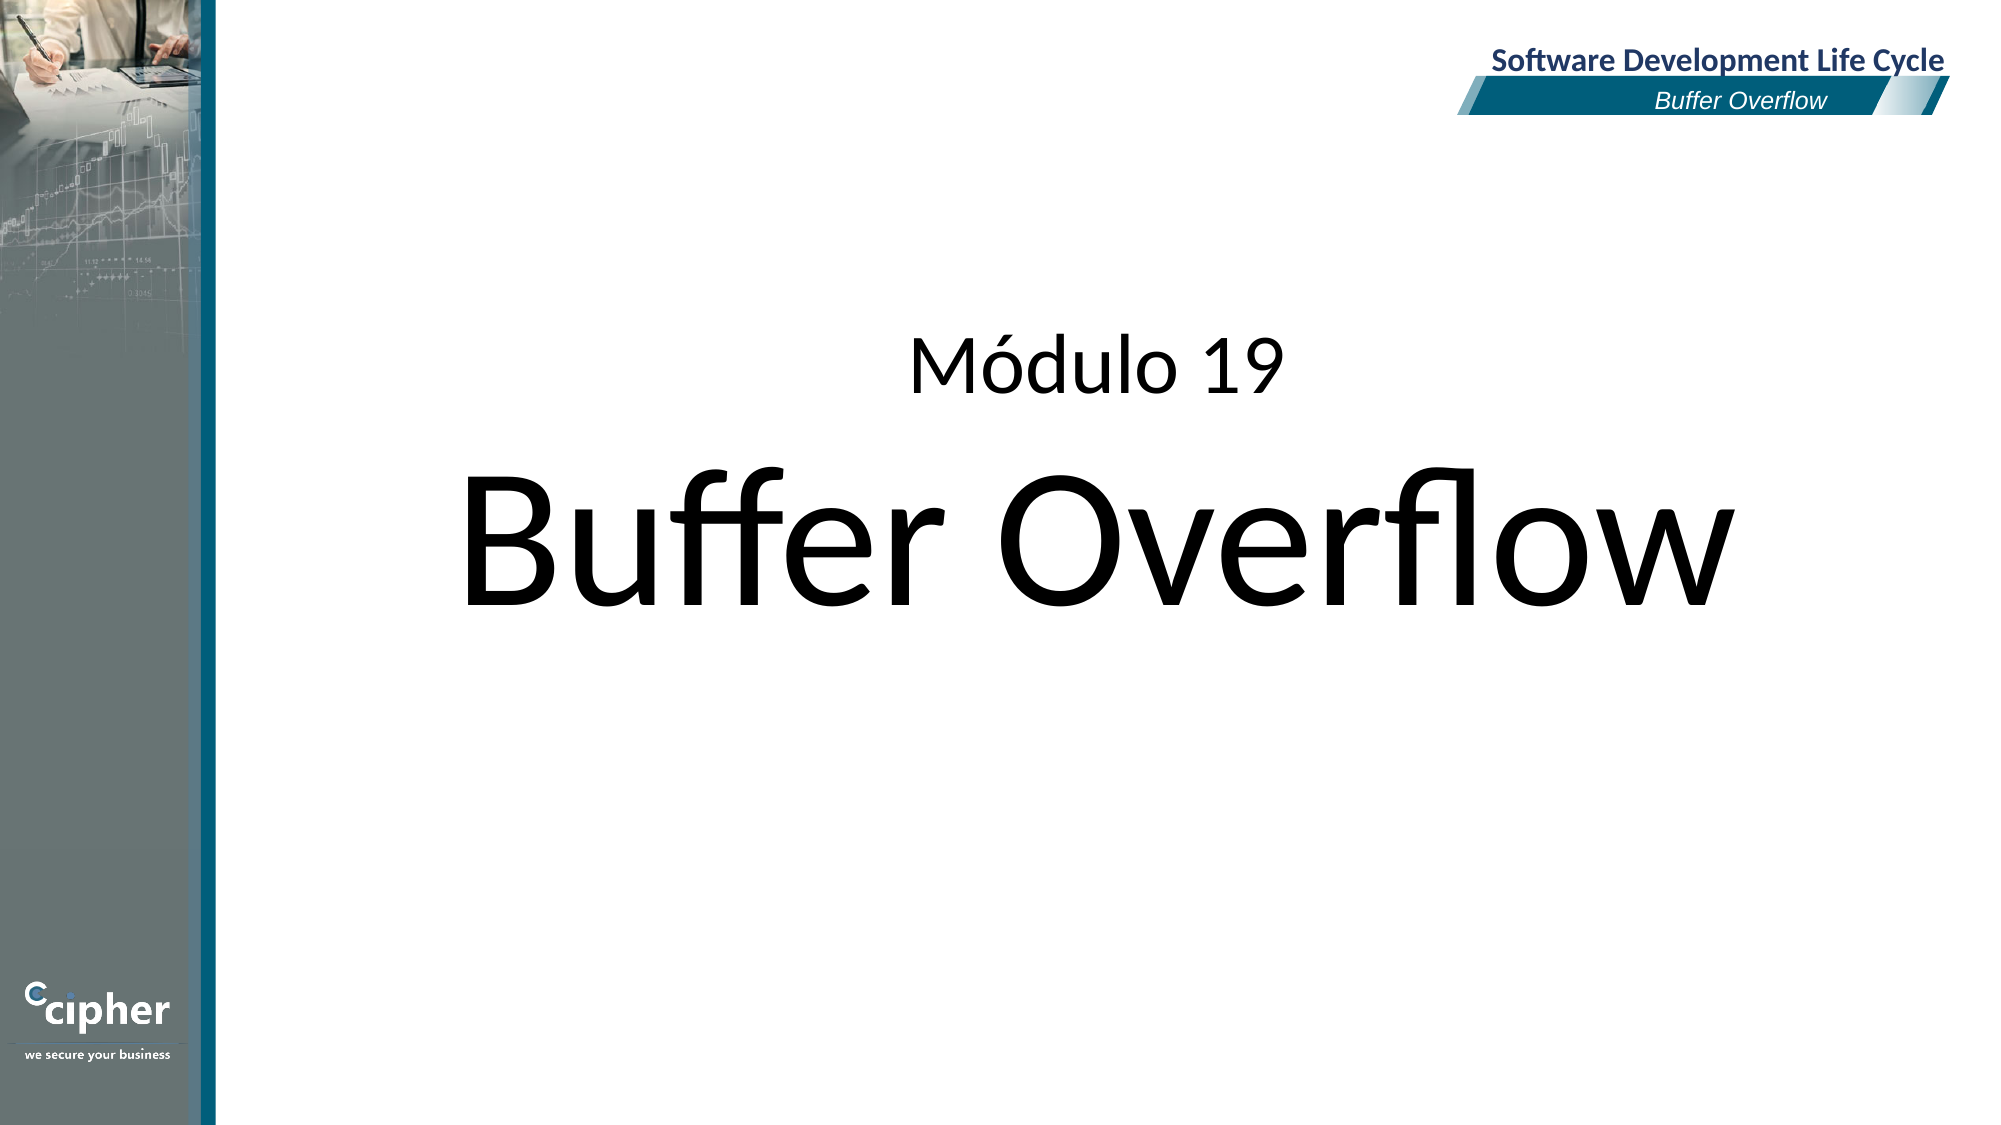

Software Development Life Cycle
Buffer Overflow

Módulo 19
Buffer Overflow